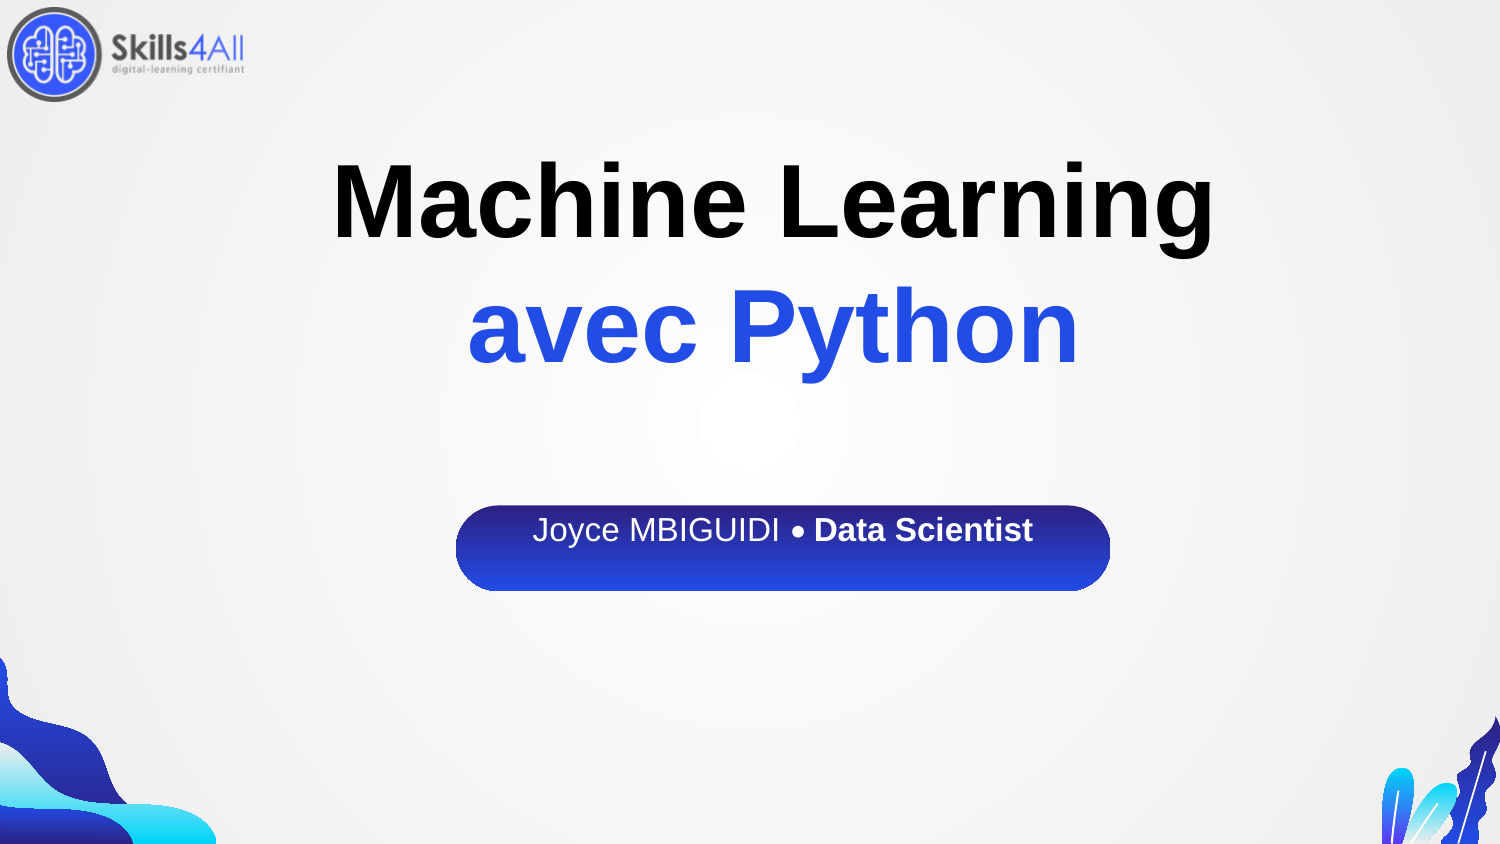

# Machine Learning avec Python
Joyce MBIGUIDI • Data Scientist